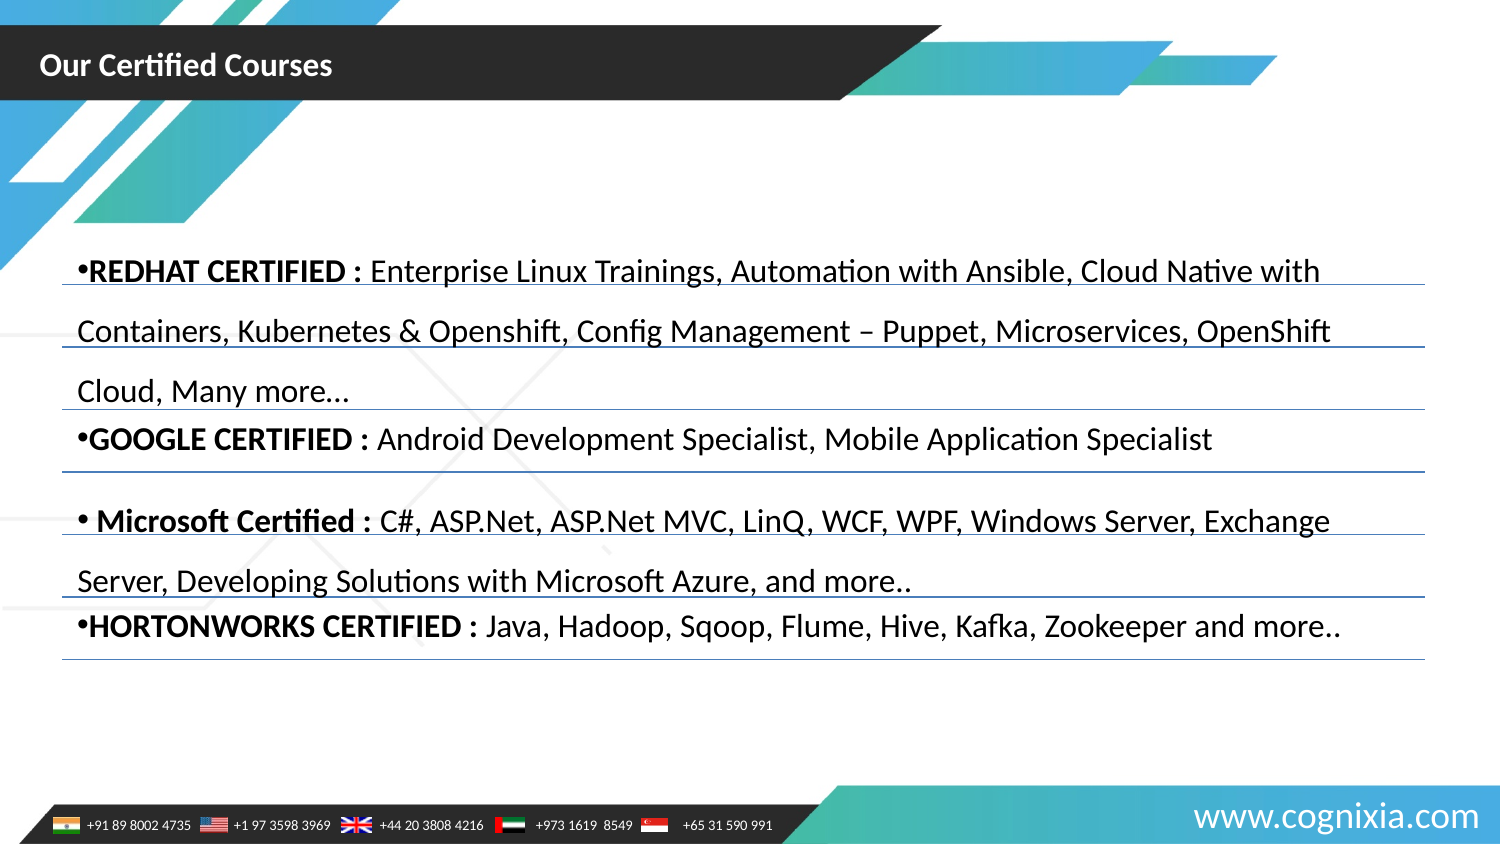

Our Certified Courses
REDHAT CERTIFIED : Enterprise Linux Trainings, Automation with Ansible, Cloud Native with Containers, Kubernetes & Openshift, Config Management – Puppet, Microservices, OpenShift Cloud, Many more…
GOOGLE CERTIFIED : Android Development Specialist, Mobile Application Specialist
 Microsoft Certified : C#, ASP.Net, ASP.Net MVC, LinQ, WCF, WPF, Windows Server, Exchange Server, Developing Solutions with Microsoft Azure, and more..
HORTONWORKS CERTIFIED : Java, Hadoop, Sqoop, Flume, Hive, Kafka, Zookeeper and more..